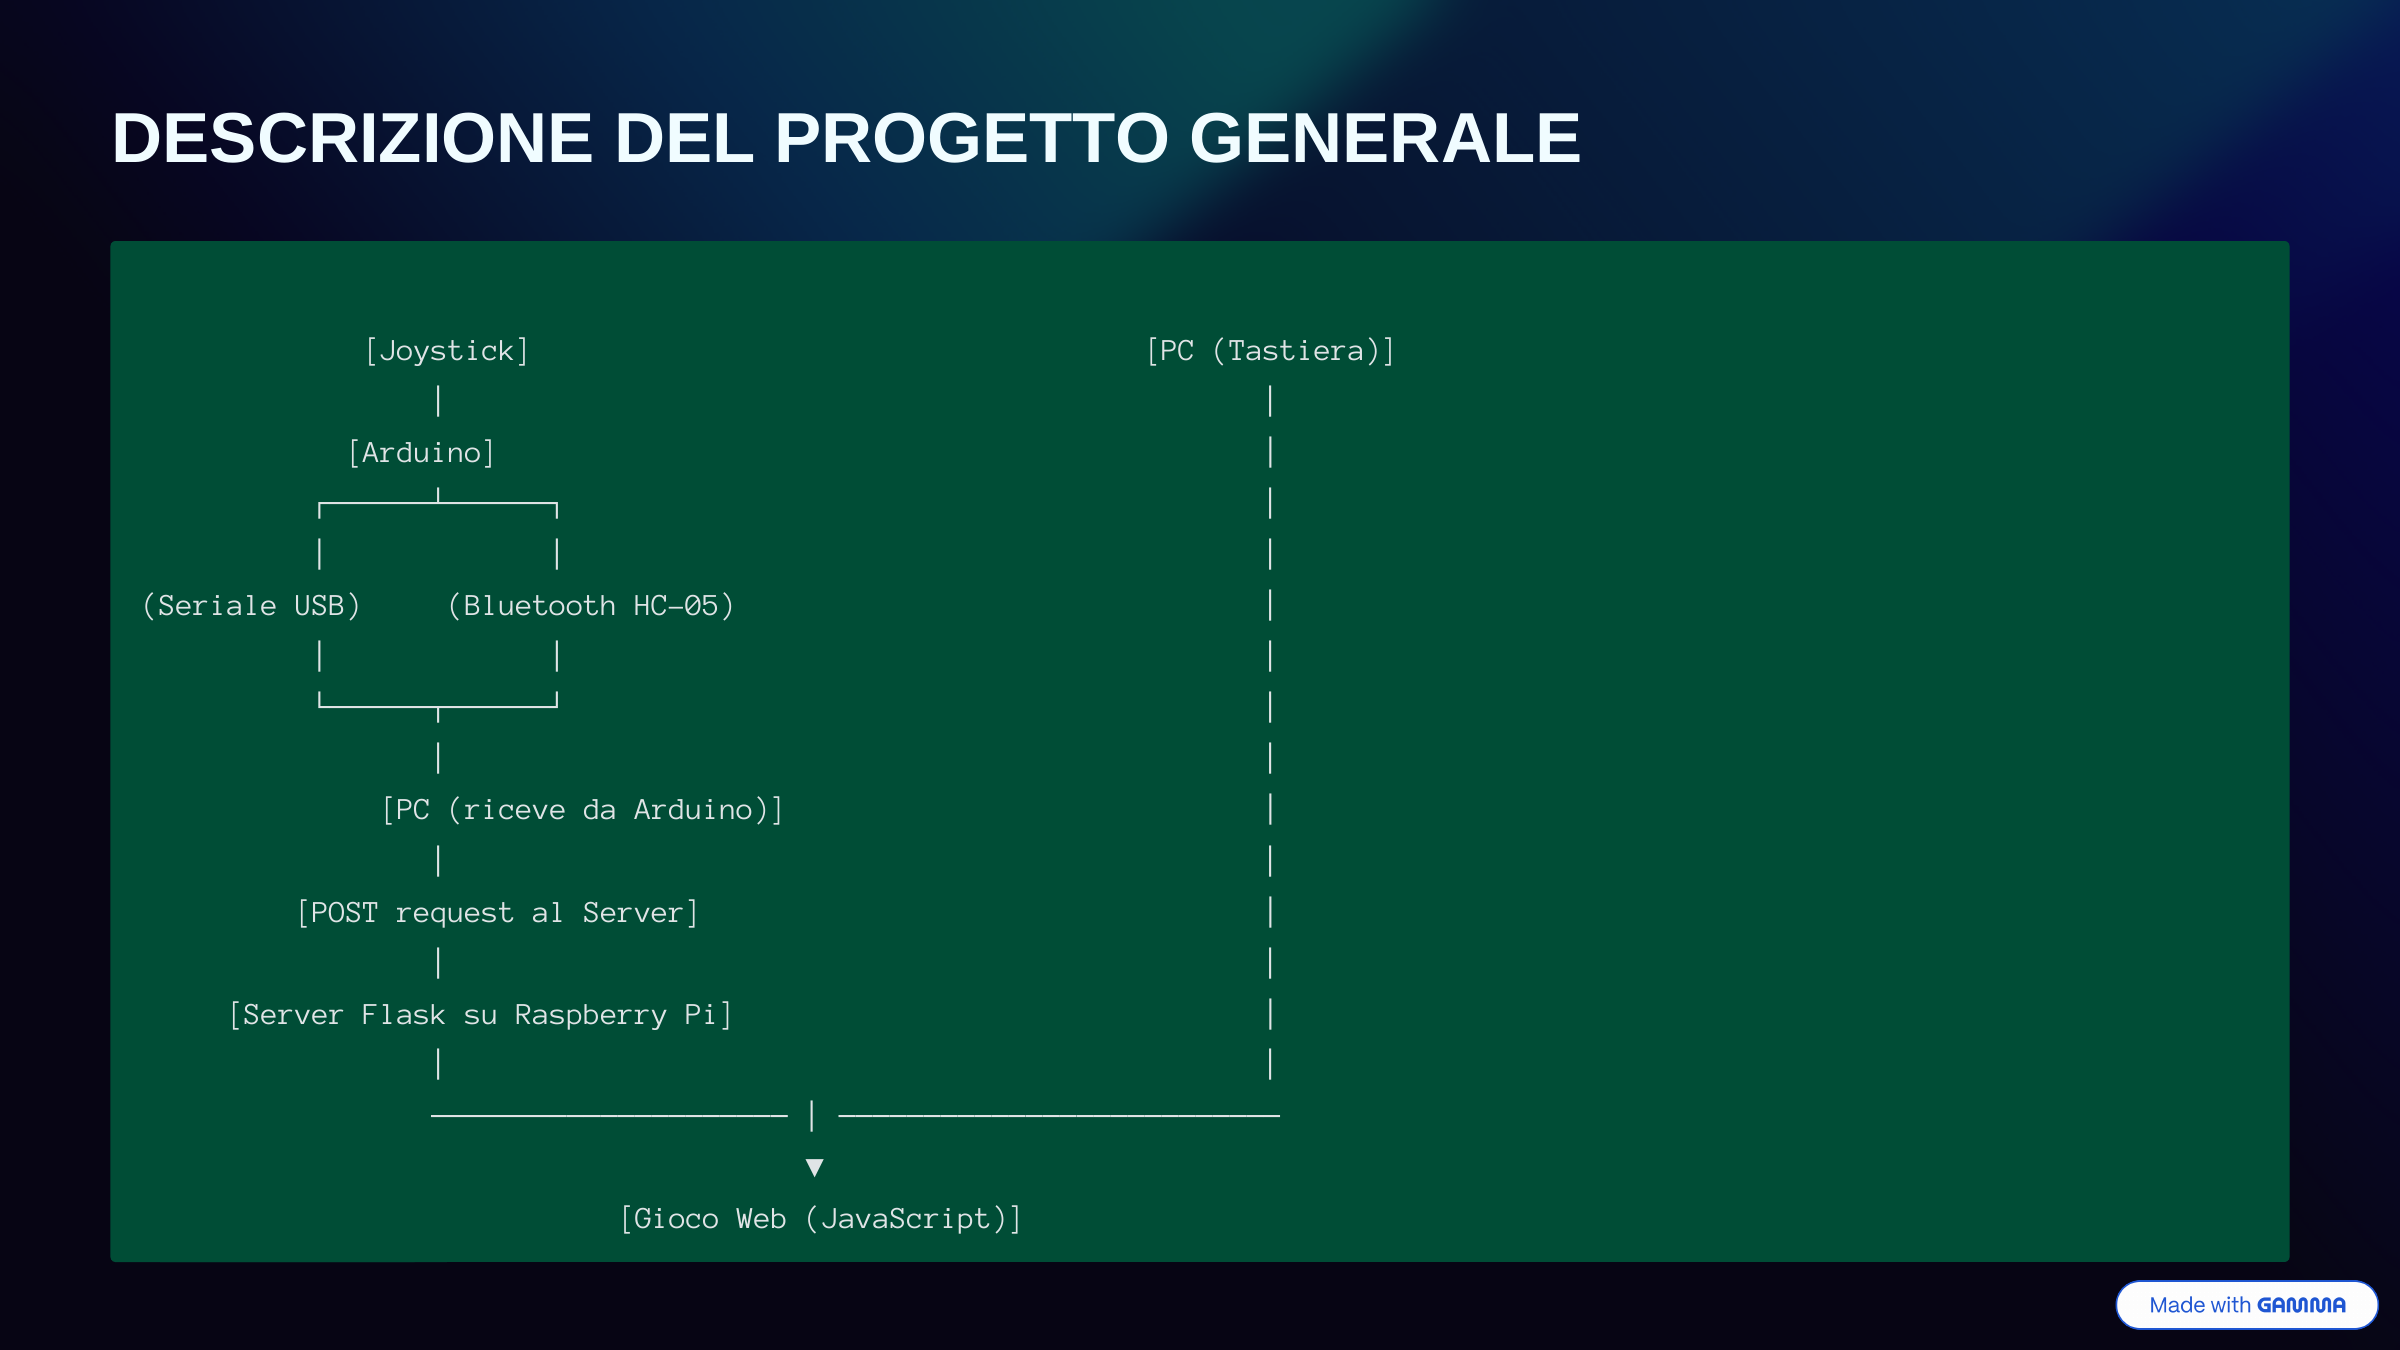

DESCRIZIONE DEL PROGETTO GENERALE

             [Joystick]                                    [PC (Tastiera)]
                 │                                                │
            [Arduino]                                             │
          ┌──────┴──────┐                                         │
          │             │                                         │
(Seriale USB)     (Bluetooth HC-05)                               │
          │             │                                         │
          └──────┬──────┘                                         │
                 │                                                │
              [PC (riceve da Arduino)]                            │
                 │                                                │
         [POST request al Server]                                 │
                 │                                                │
     [Server Flask su Raspberry Pi]                               │
                 │                                                │
                 ───────────────────── │ ──────────────────────────
                                       ▼
                            [Gioco Web (JavaScript)]